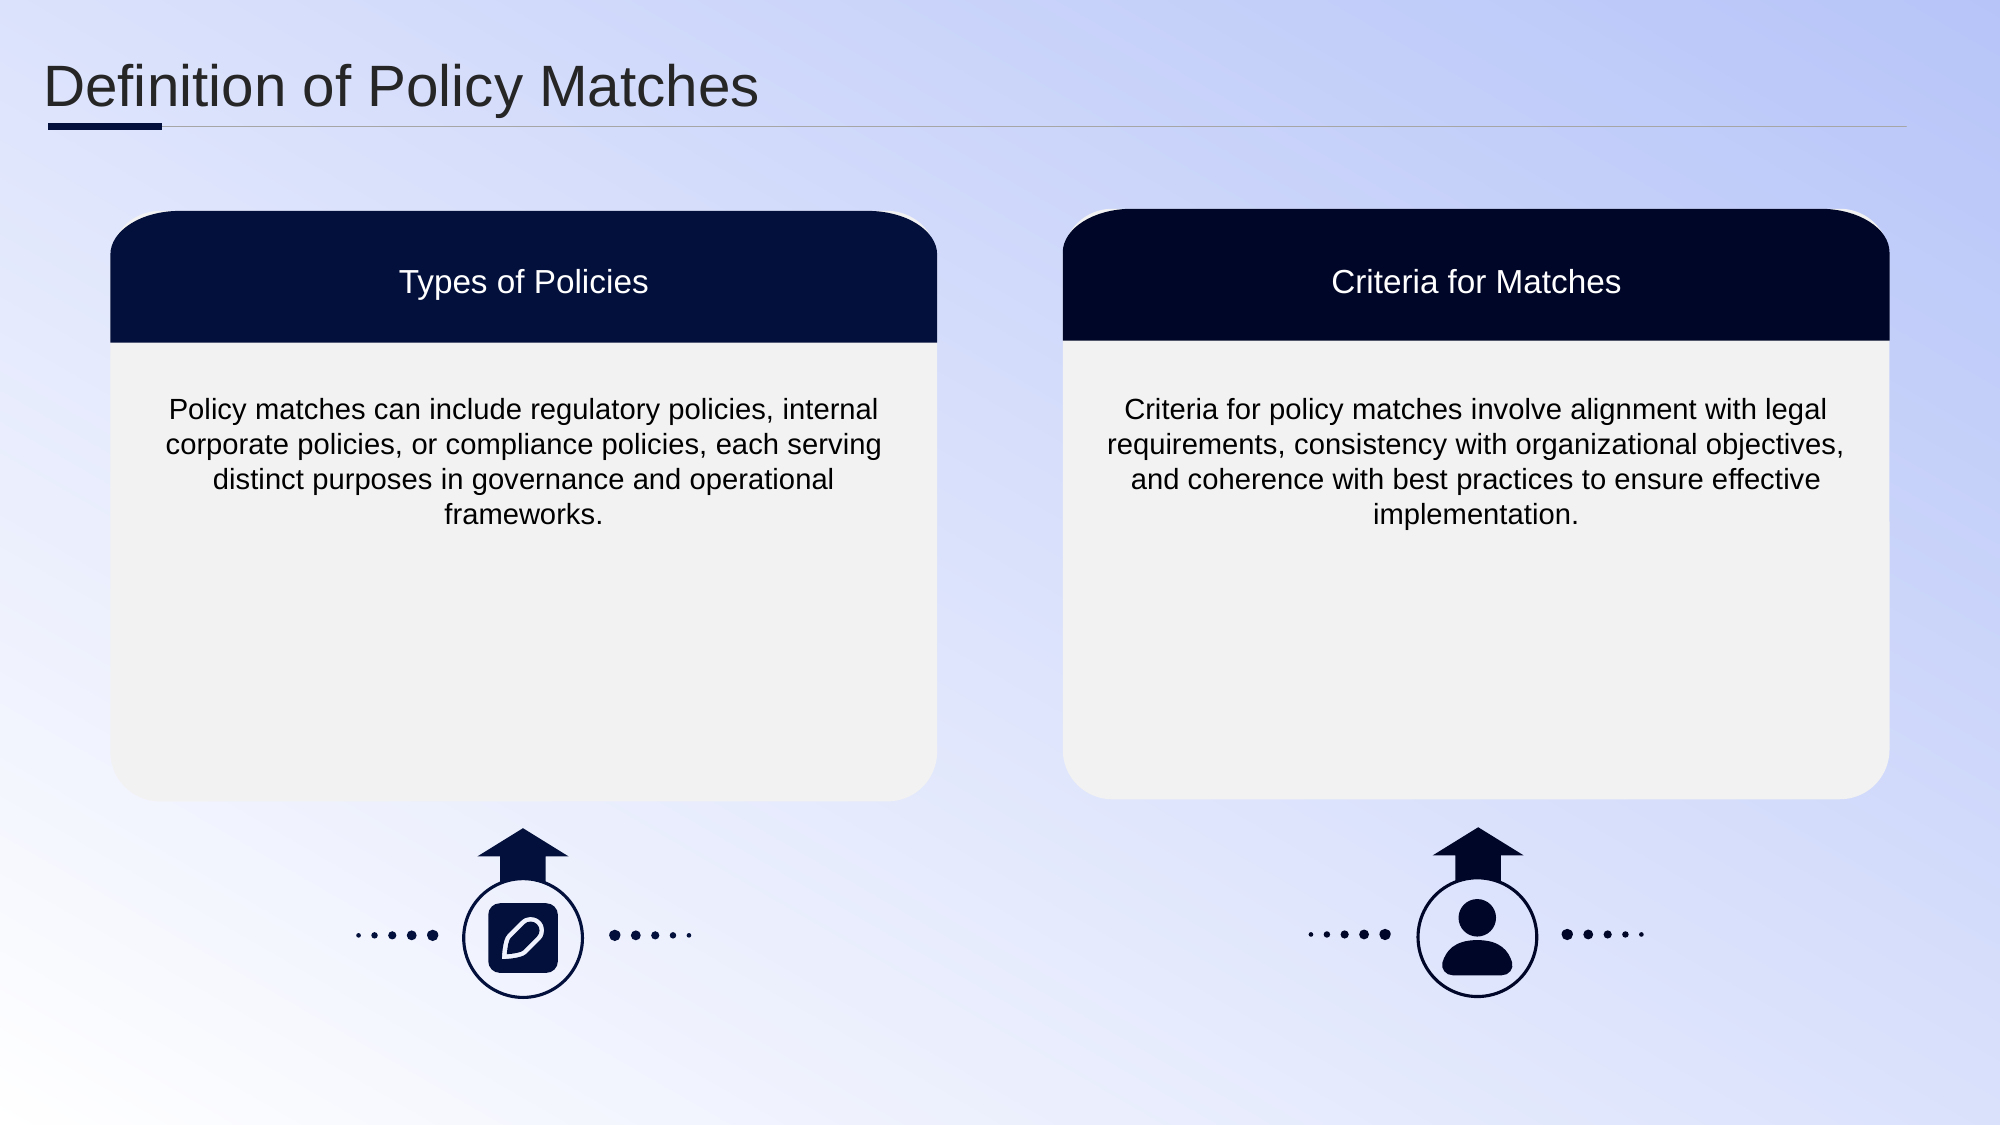

Definition of Policy Matches

Types of Policies
Criteria for Matches
Policy matches can include regulatory policies, internal corporate policies, or compliance policies, each serving distinct purposes in governance and operational frameworks.
Criteria for policy matches involve alignment with legal requirements, consistency with organizational objectives, and coherence with best practices to ensure effective implementation.